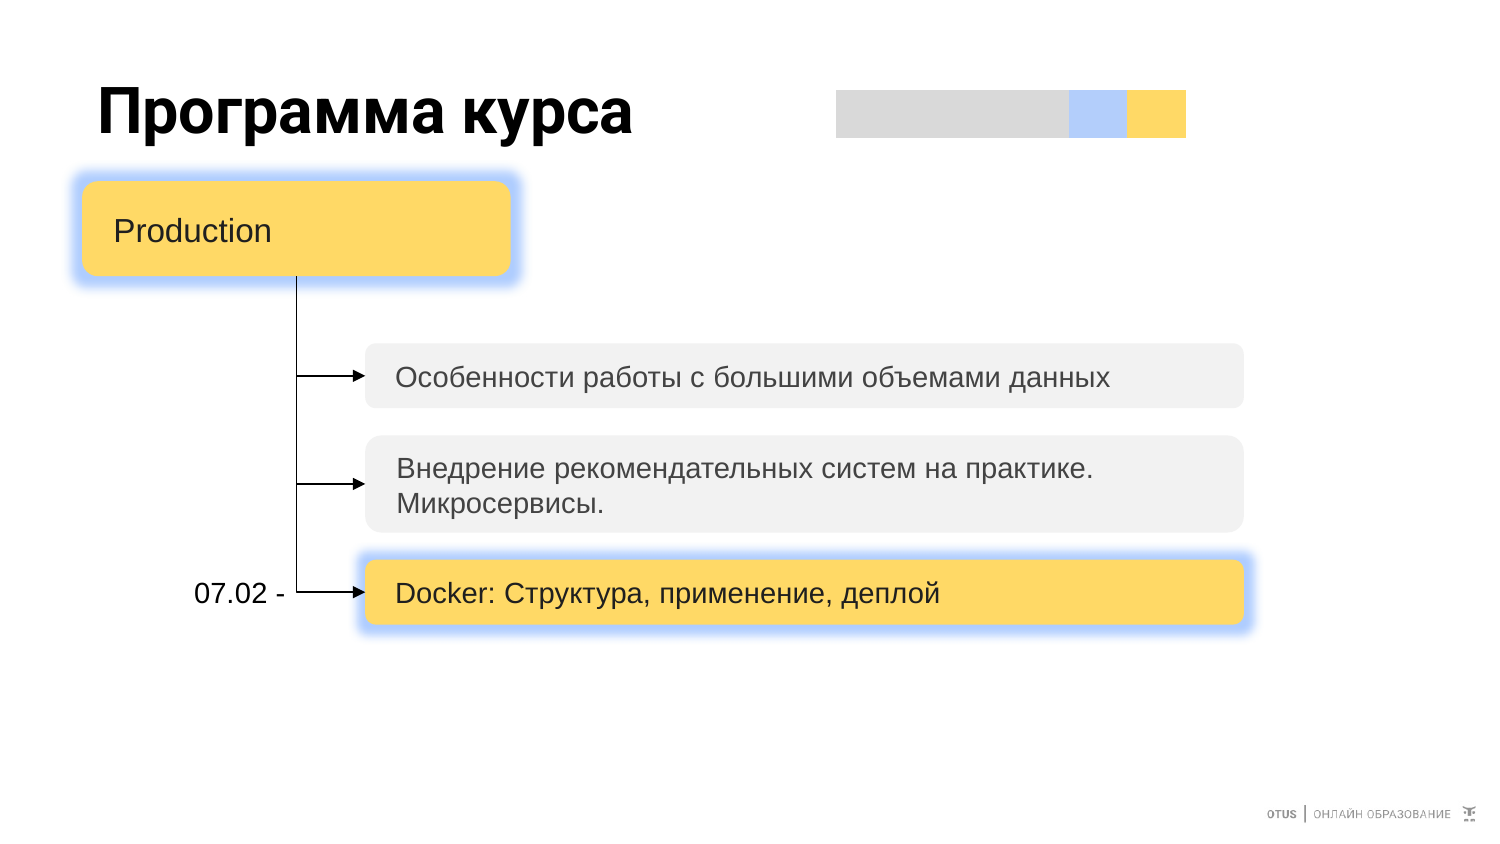

# Программа курса
|  |  |  |  |  |  |
| --- | --- | --- | --- | --- | --- |
Production
Особенности работы с большими объемами данных
Внедрение рекомендательных систем на практике. Микросервисы.
Docker: Структура, применение, деплой
07.02 -